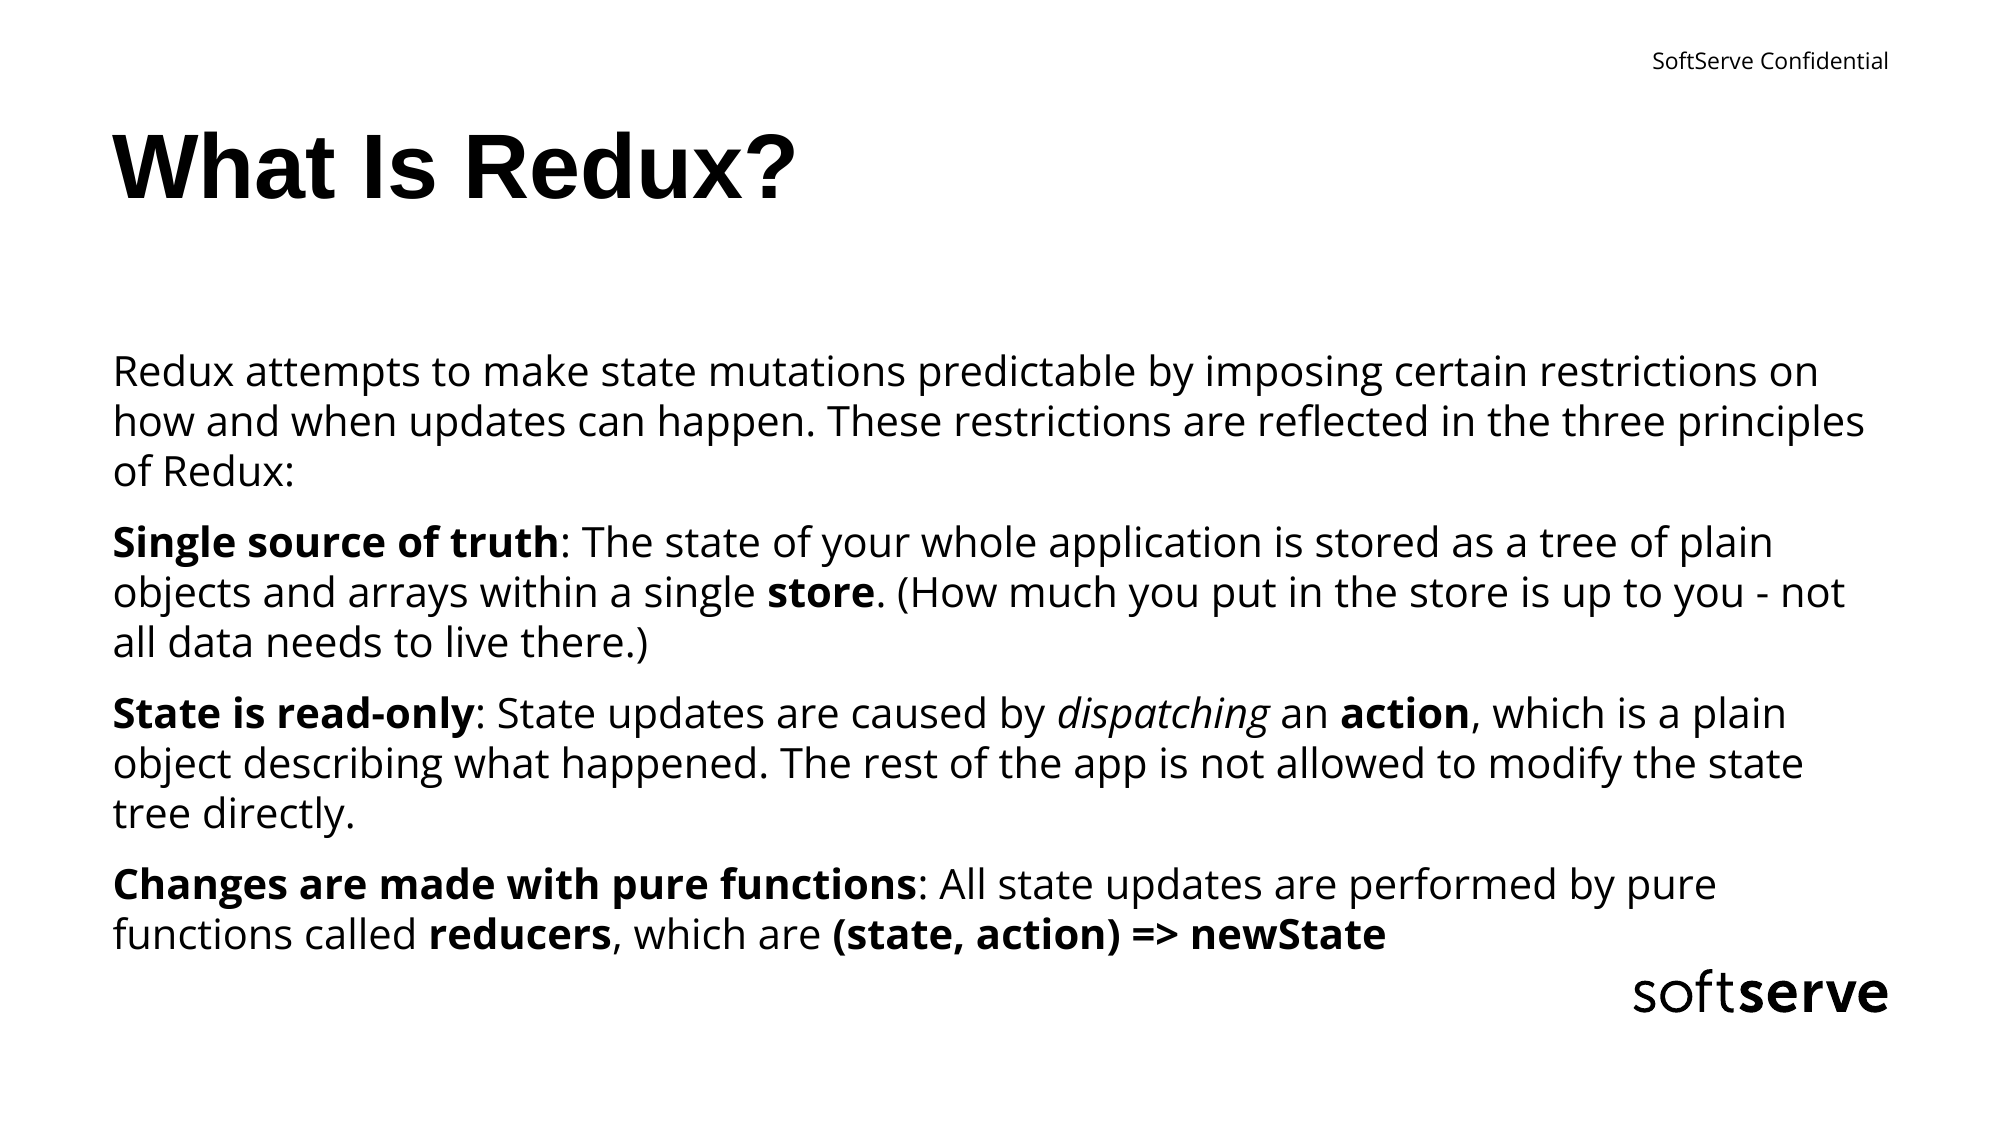

# What Is Redux?
Redux attempts to make state mutations predictable by imposing certain restrictions on how and when updates can happen. These restrictions are reflected in the three principles of Redux:
Single source of truth: The state of your whole application is stored as a tree of plain objects and arrays within a single store. (How much you put in the store is up to you - not all data needs to live there.)
State is read-only: State updates are caused by dispatching an action, which is a plain object describing what happened. The rest of the app is not allowed to modify the state tree directly.
Changes are made with pure functions: All state updates are performed by pure functions called reducers, which are (state, action) => newState